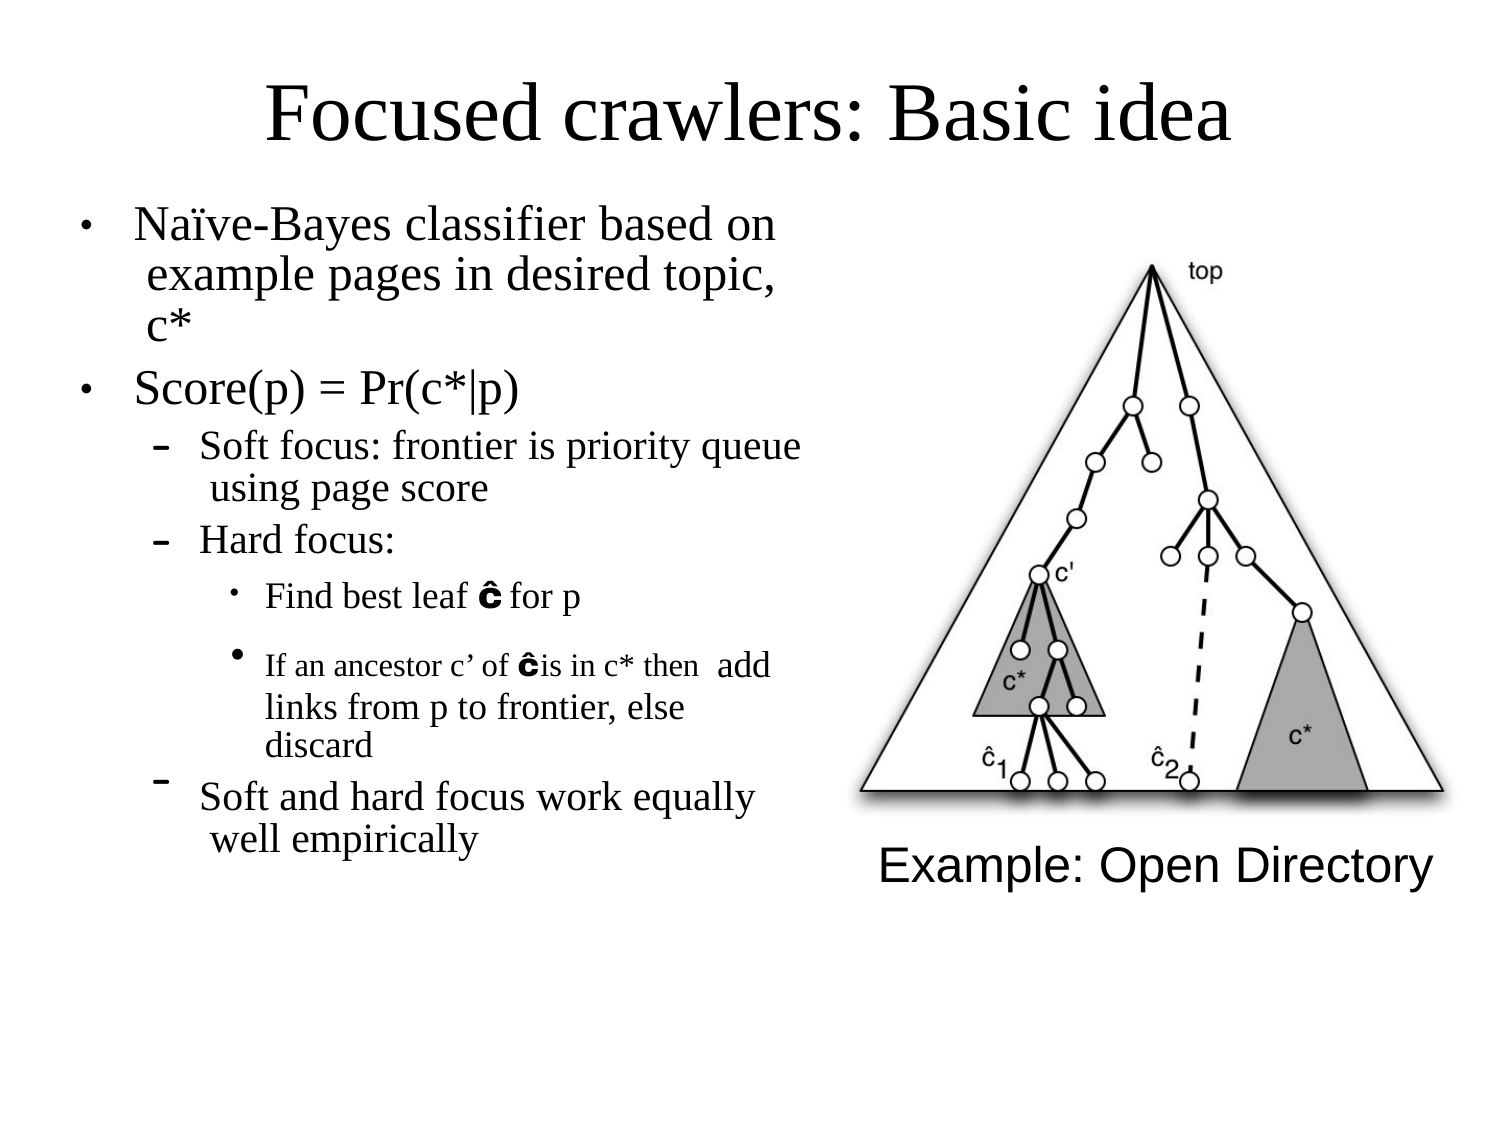

# Focused crawlers: Basic idea
Naïve-Bayes classifier based on  example pages in desired topic,  c*
Score(p) = Pr(c*|p)
•

•
Soft focus: frontier is priority queue  using page score
Hard focus:
Find best leaf ĉ for p
If an ancestor c’ of ĉ is in c* then  add links from p to frontier, else  discard
Soft and hard focus work equally  well empirically
–
–
–
Example: Open Directory